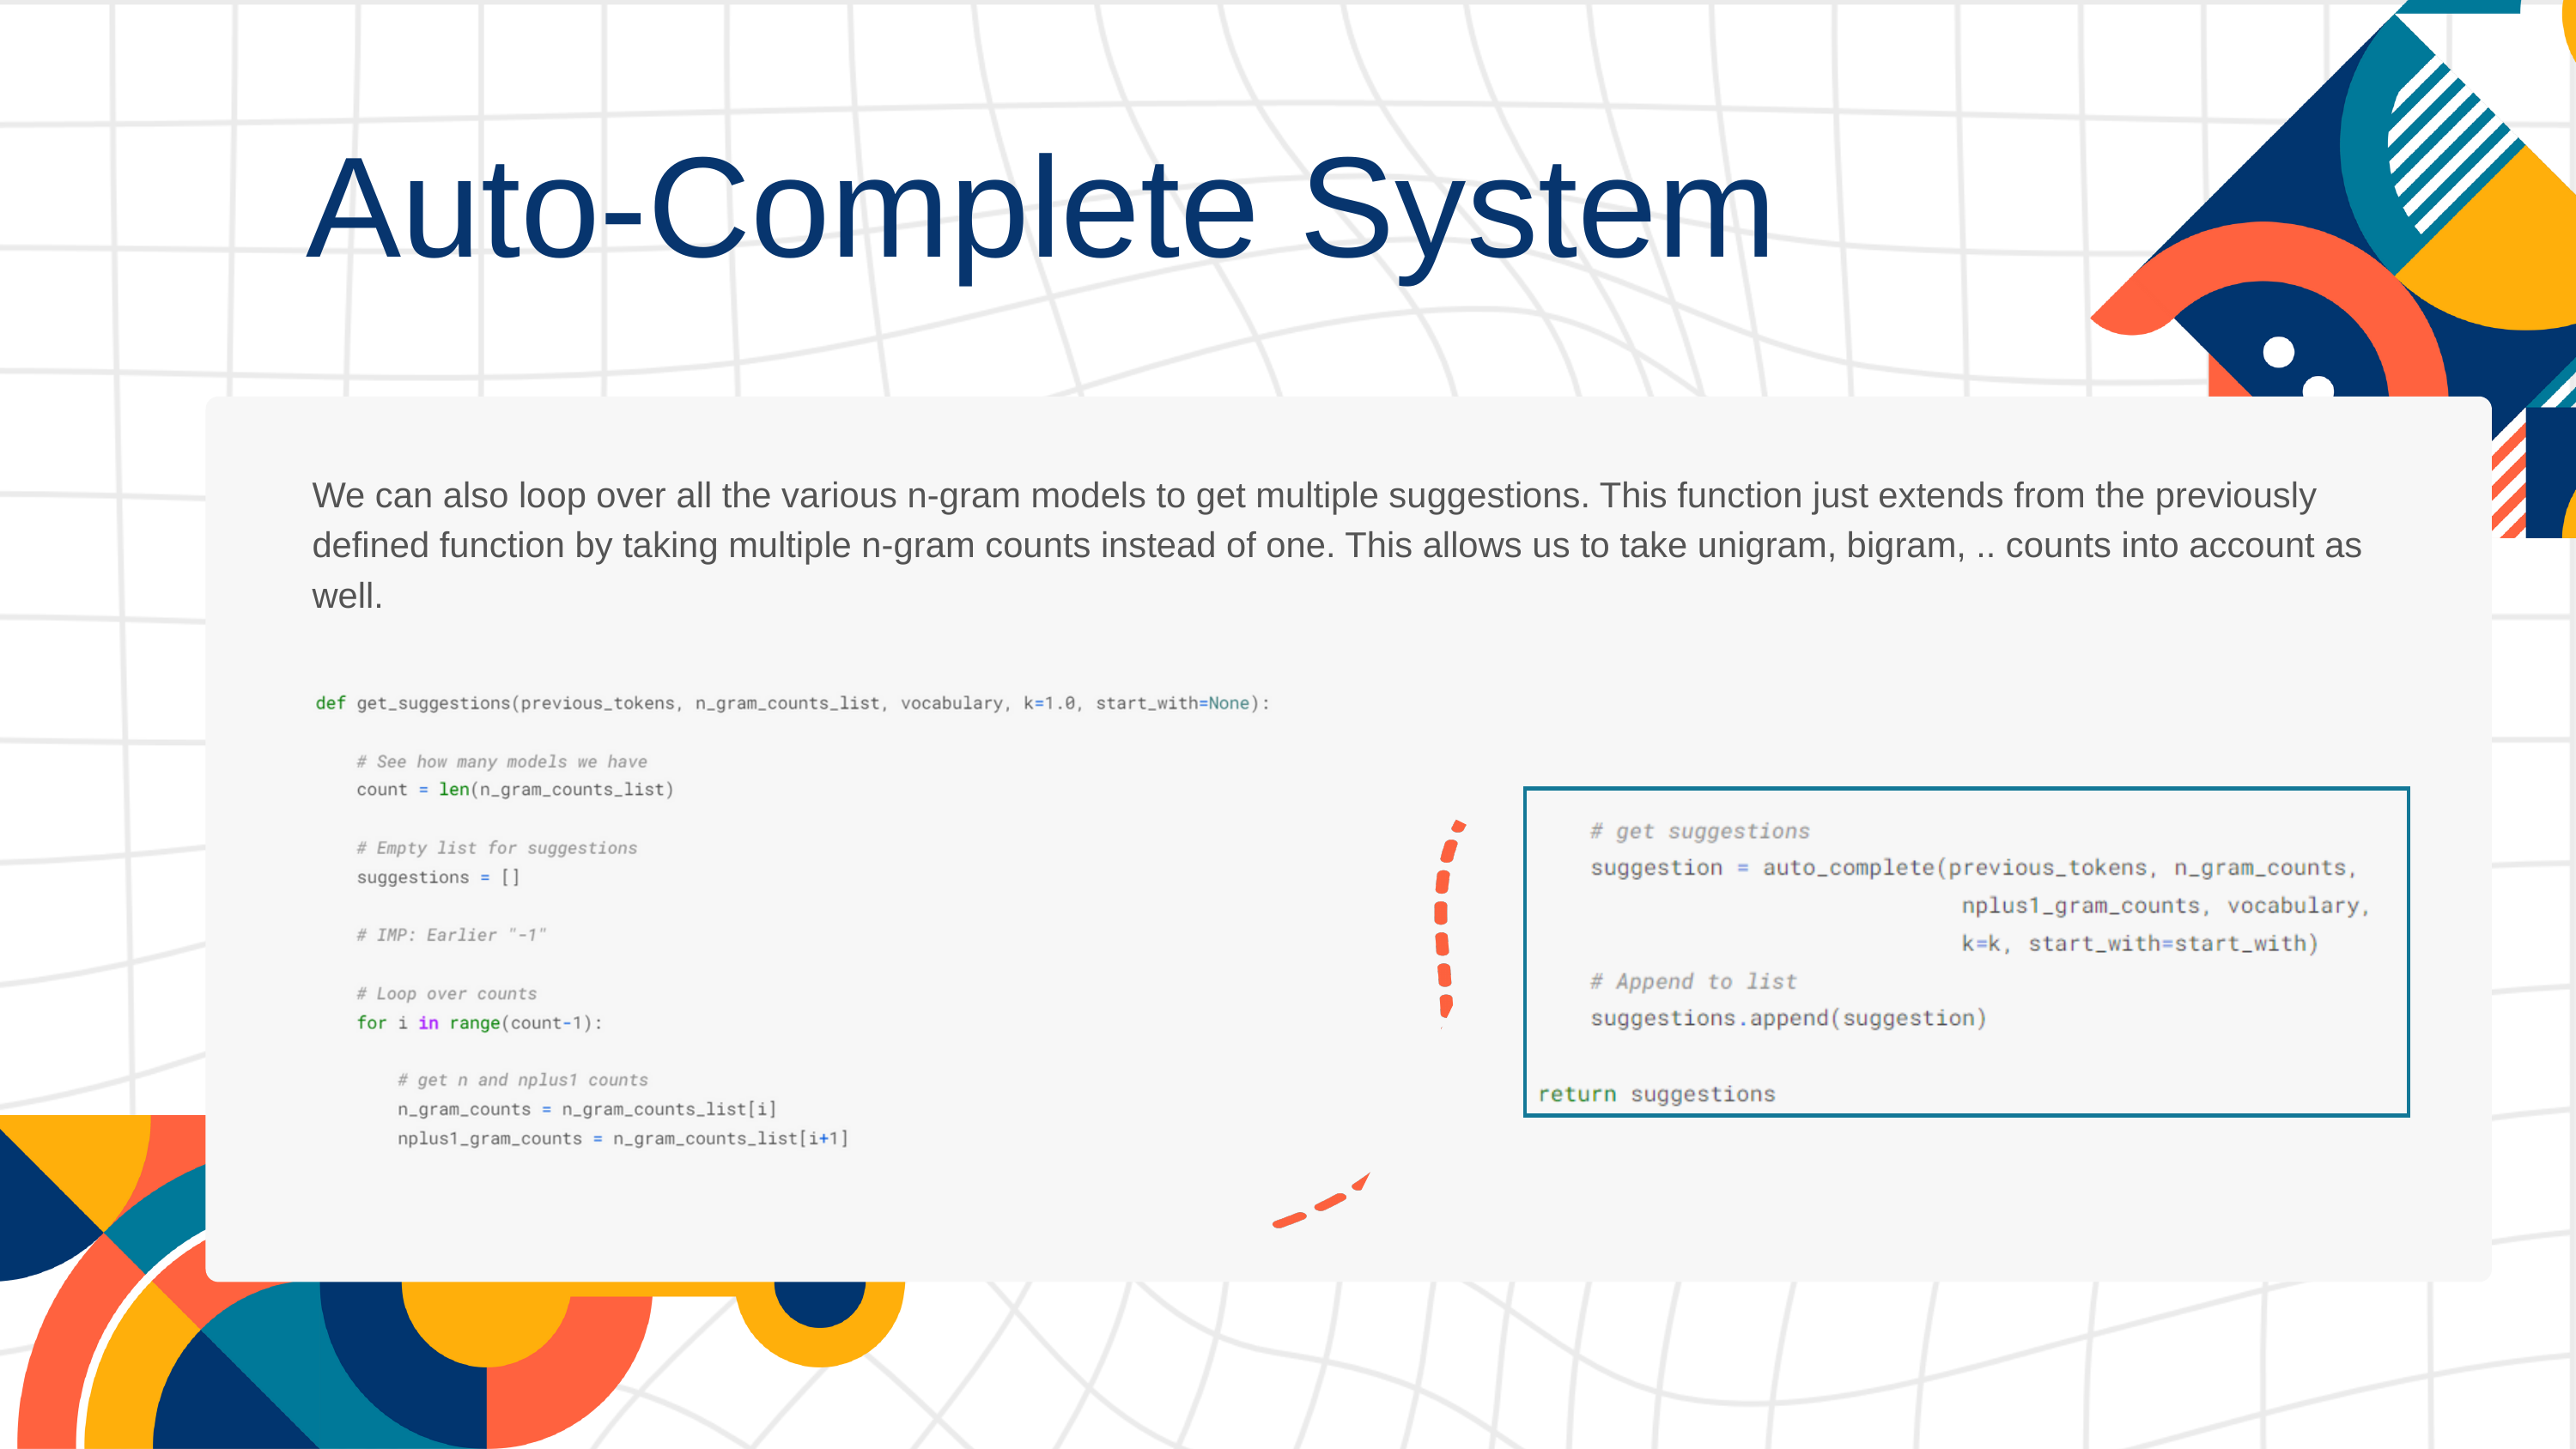

Auto-Complete System

We can also loop over all the various n-gram models to get multiple suggestions. This function just extends from the previously defined function by taking multiple n-gram counts instead of one. This allows us to take unigram, bigram, .. counts into account as well.